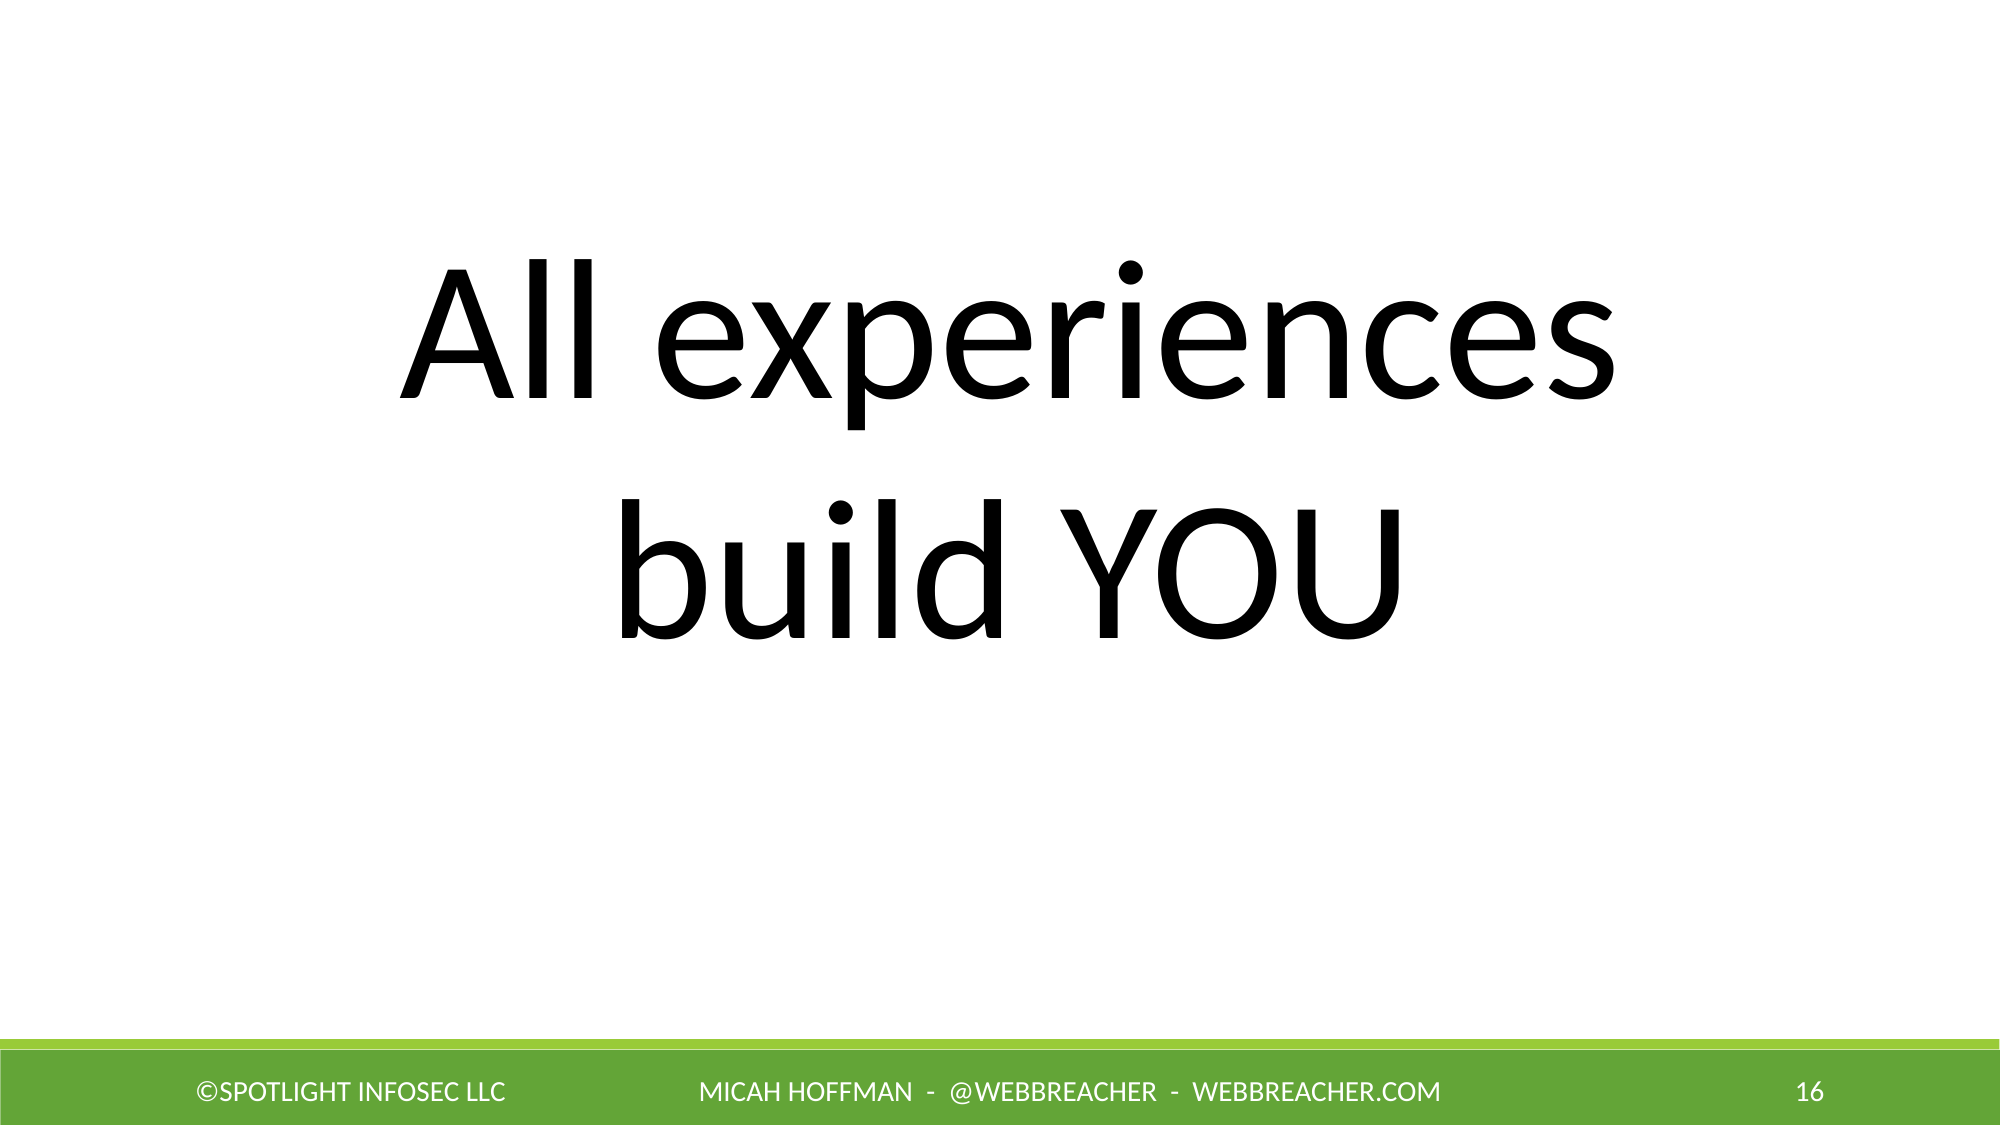

All experiences
build YOU
©Spotlight Infosec LLC
Micah Hoffman  -  @WebBreacher  -  webbreacher.com
16